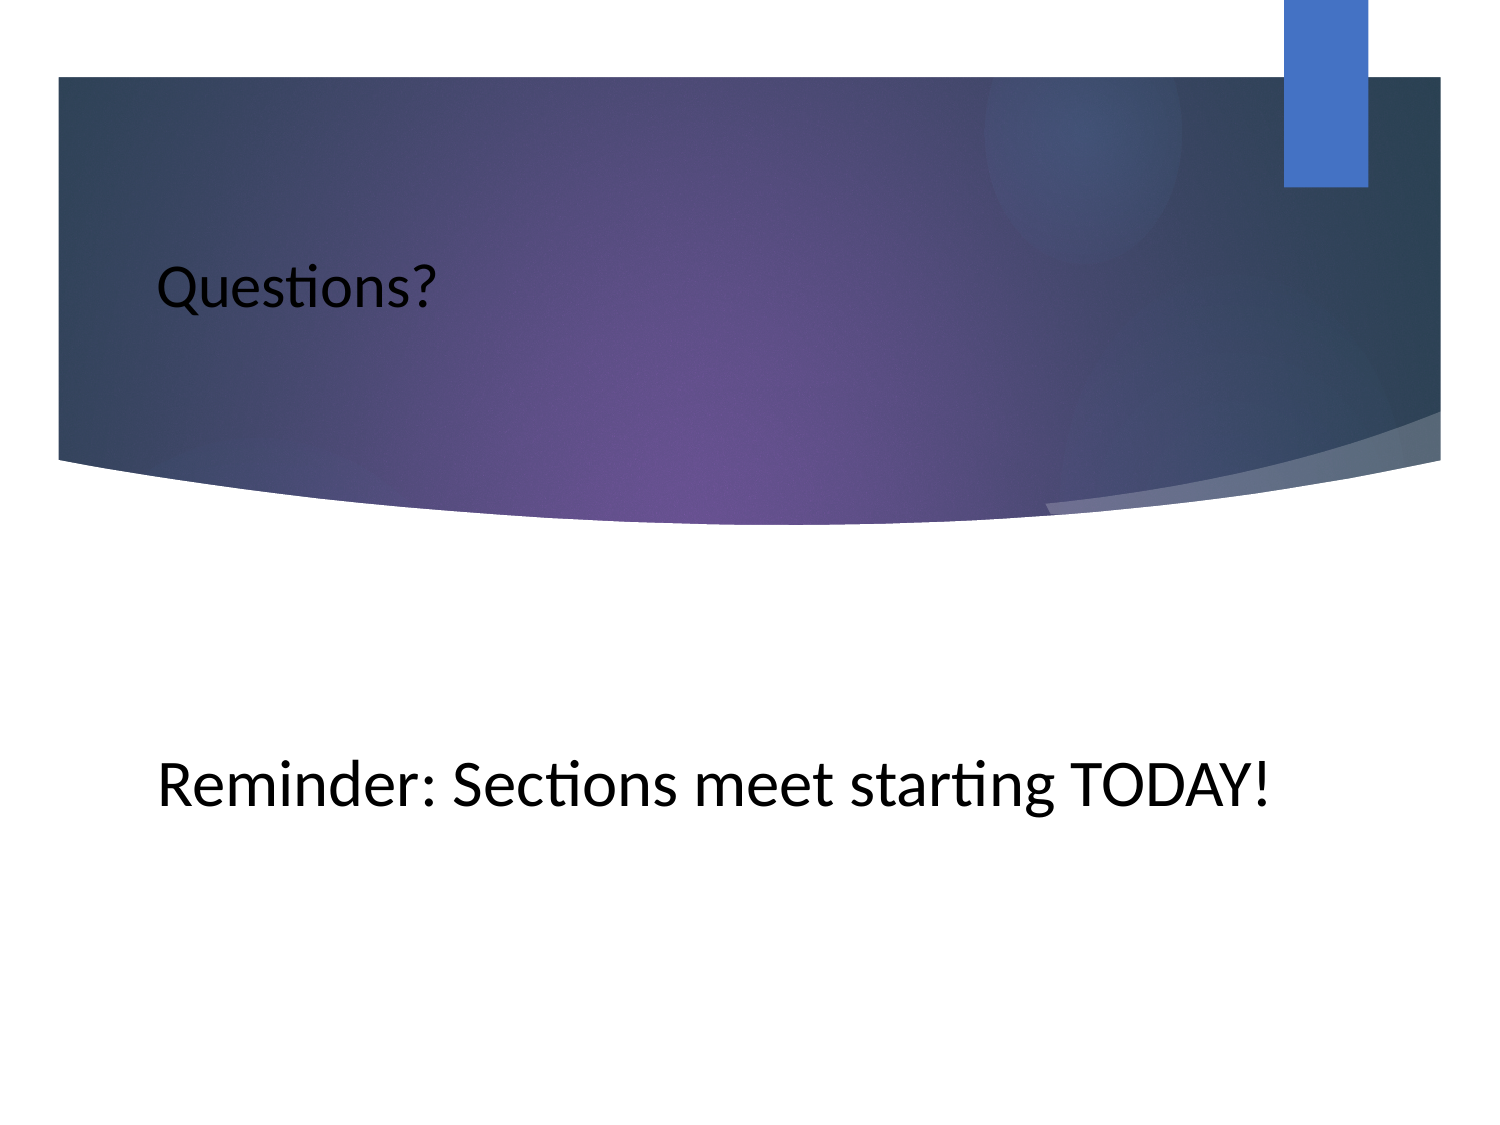

# Questions?
Reminder: Sections meet starting TODAY!